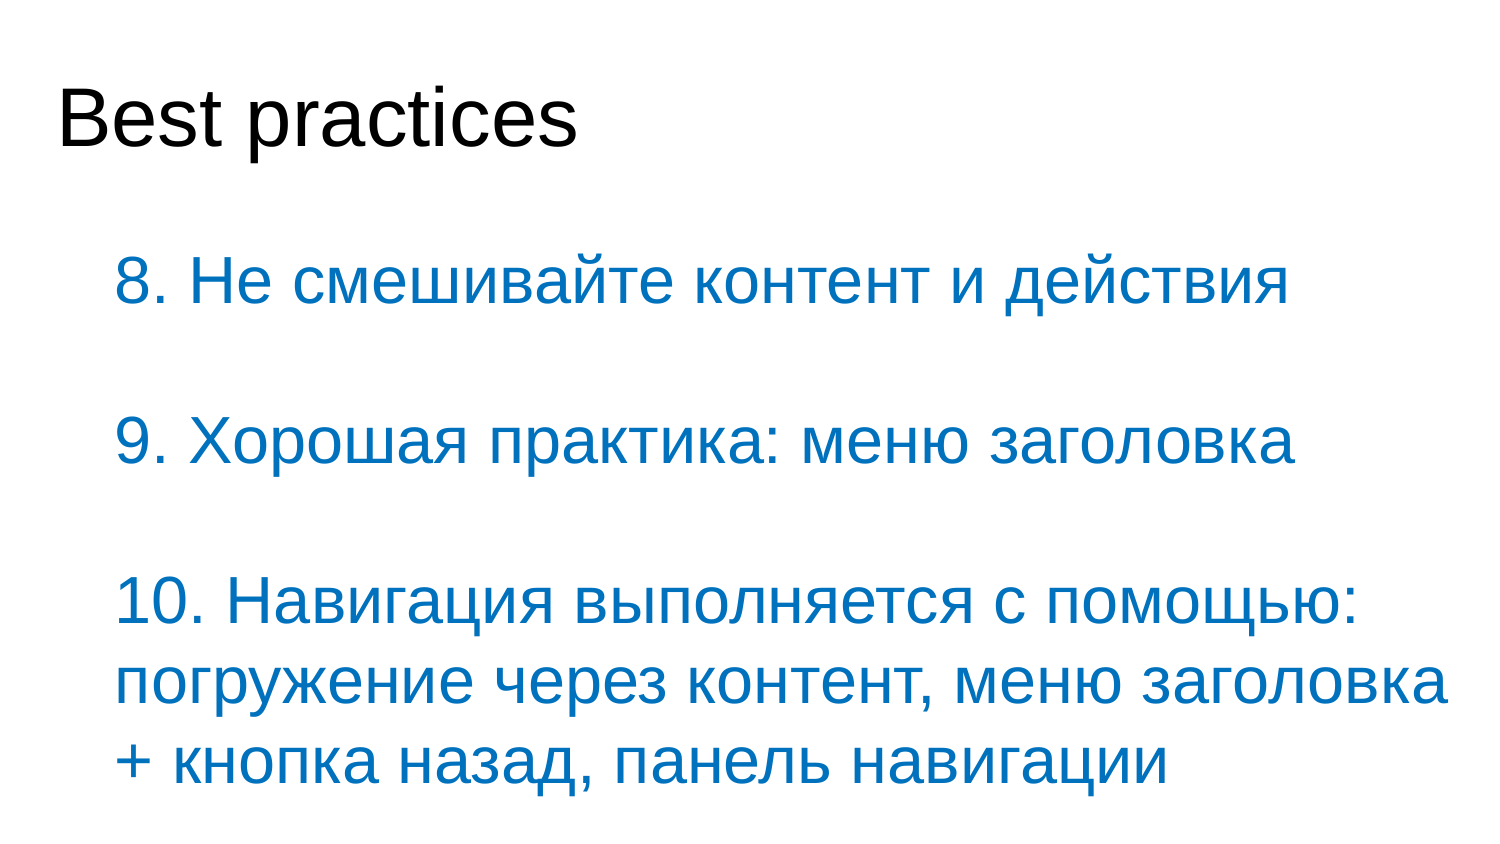

# Best practices
8. Не смешивайте контент и действия

9. Хорошая практика: меню заголовка

10. Навигация выполняется с помощью: погружение через контент, меню заголовка + кнопка назад, панель навигации

Application